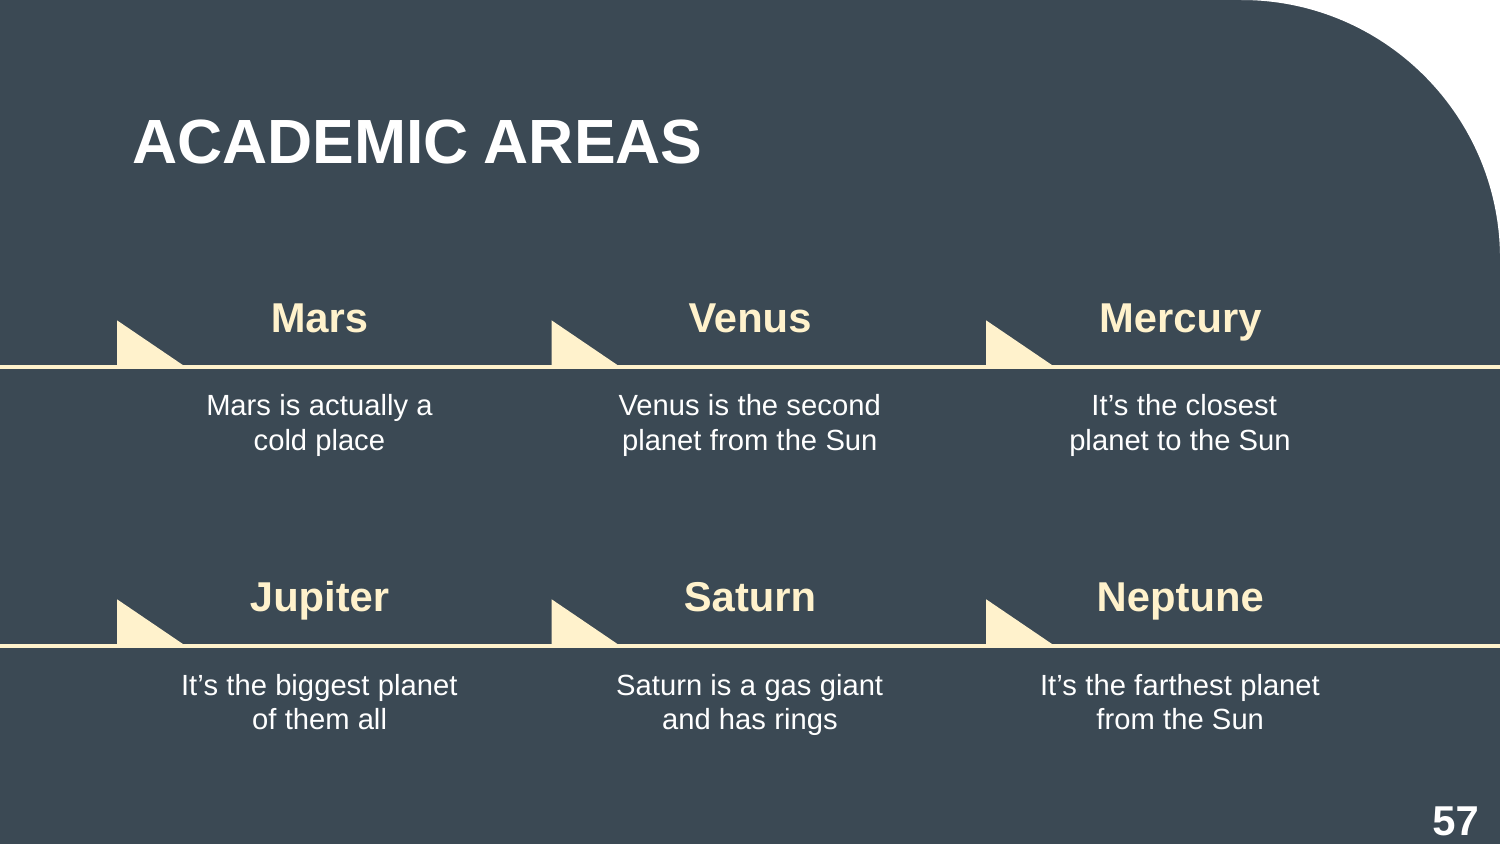

ACADEMIC AREAS
# Mars
Venus
Mercury

Mars is actually a cold place
Venus is the second planet from the Sun
 It’s the closest planet to the Sun
Jupiter
Saturn
Neptune

It’s the biggest planet of them all
Saturn is a gas giant and has rings

It’s the farthest planet from the Sun
57